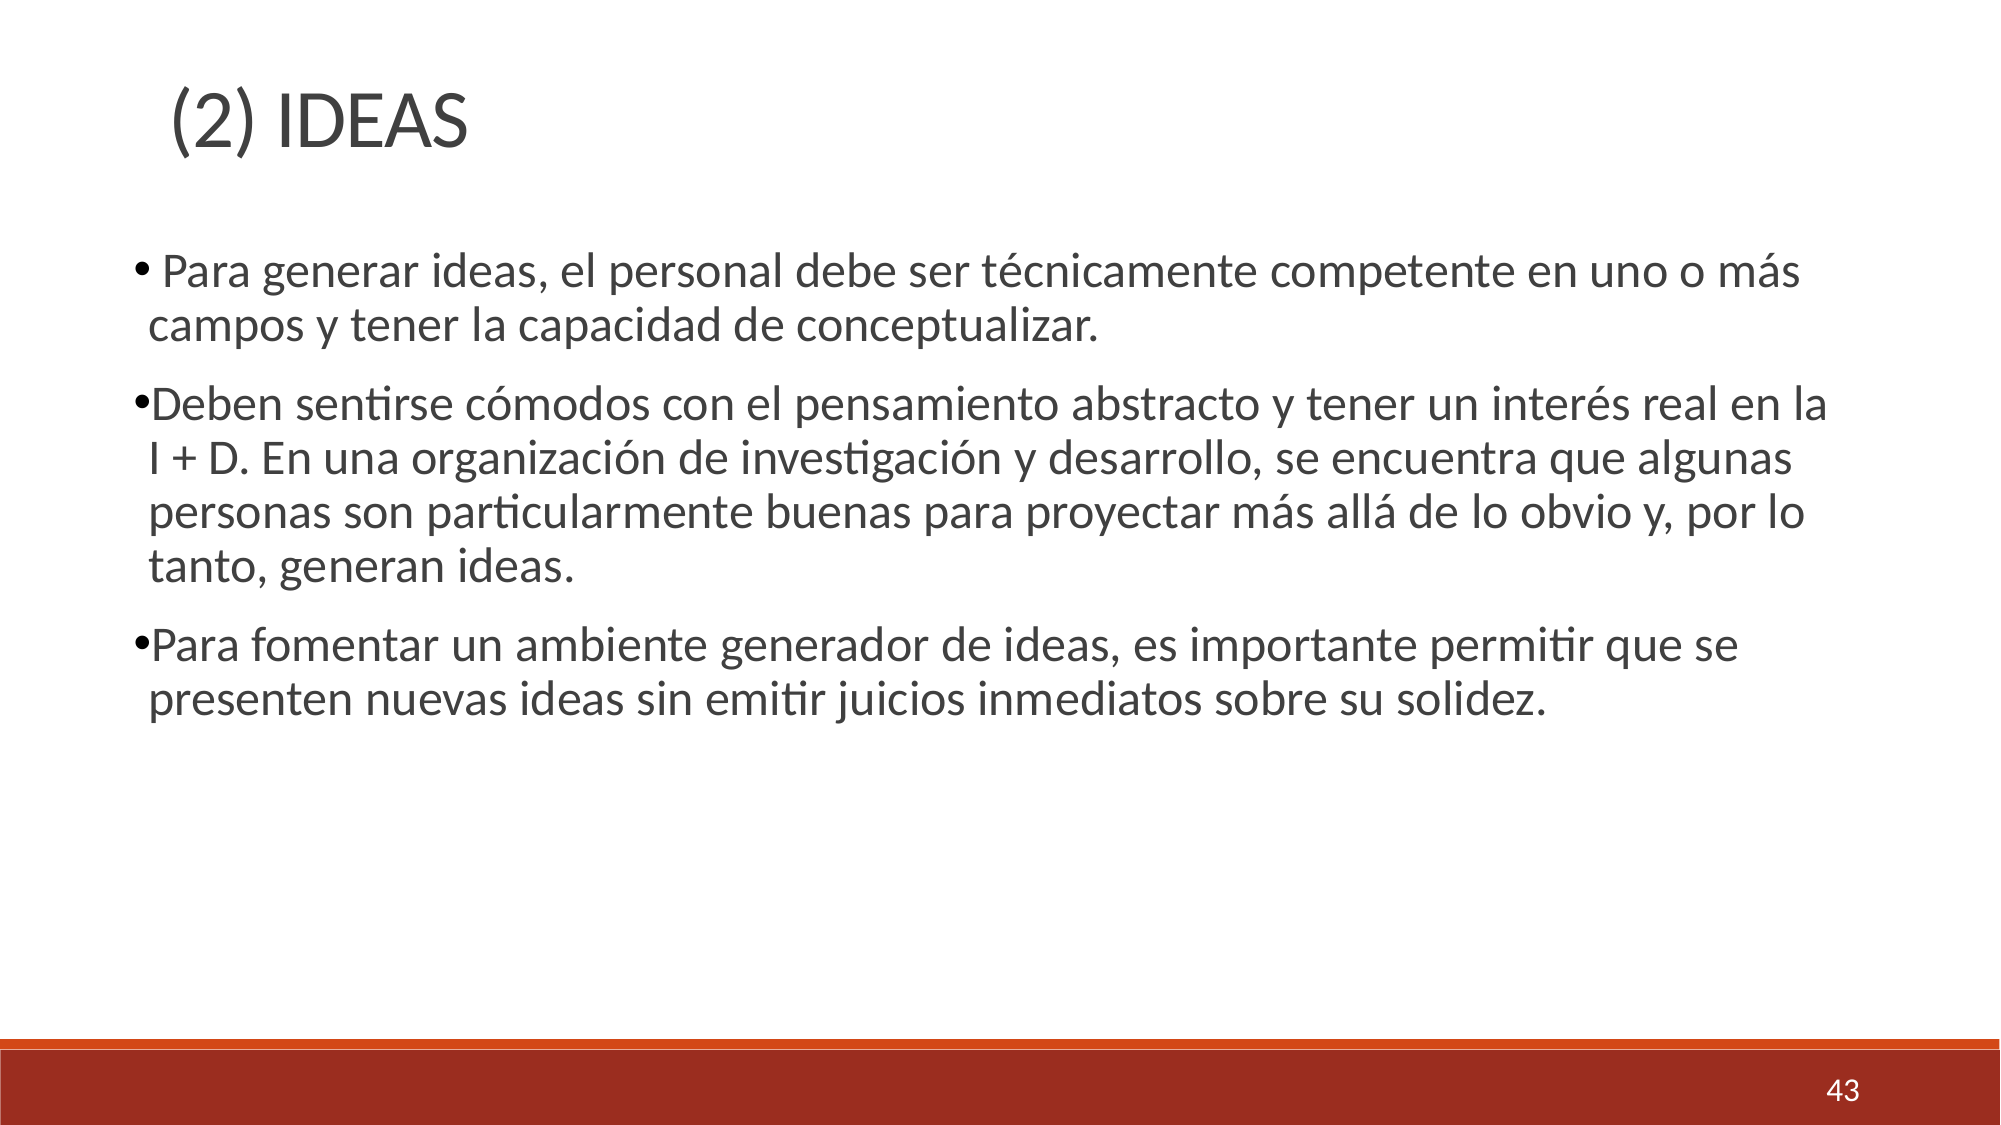

(2) IDEAS
 Para generar ideas, el personal debe ser técnicamente competente en uno o más campos y tener la capacidad de conceptualizar.
Deben sentirse cómodos con el pensamiento abstracto y tener un interés real en la I + D. En una organización de investigación y desarrollo, se encuentra que algunas personas son particularmente buenas para proyectar más allá de lo obvio y, por lo tanto, generan ideas.
Para fomentar un ambiente generador de ideas, es importante permitir que se presenten nuevas ideas sin emitir juicios inmediatos sobre su solidez.
43